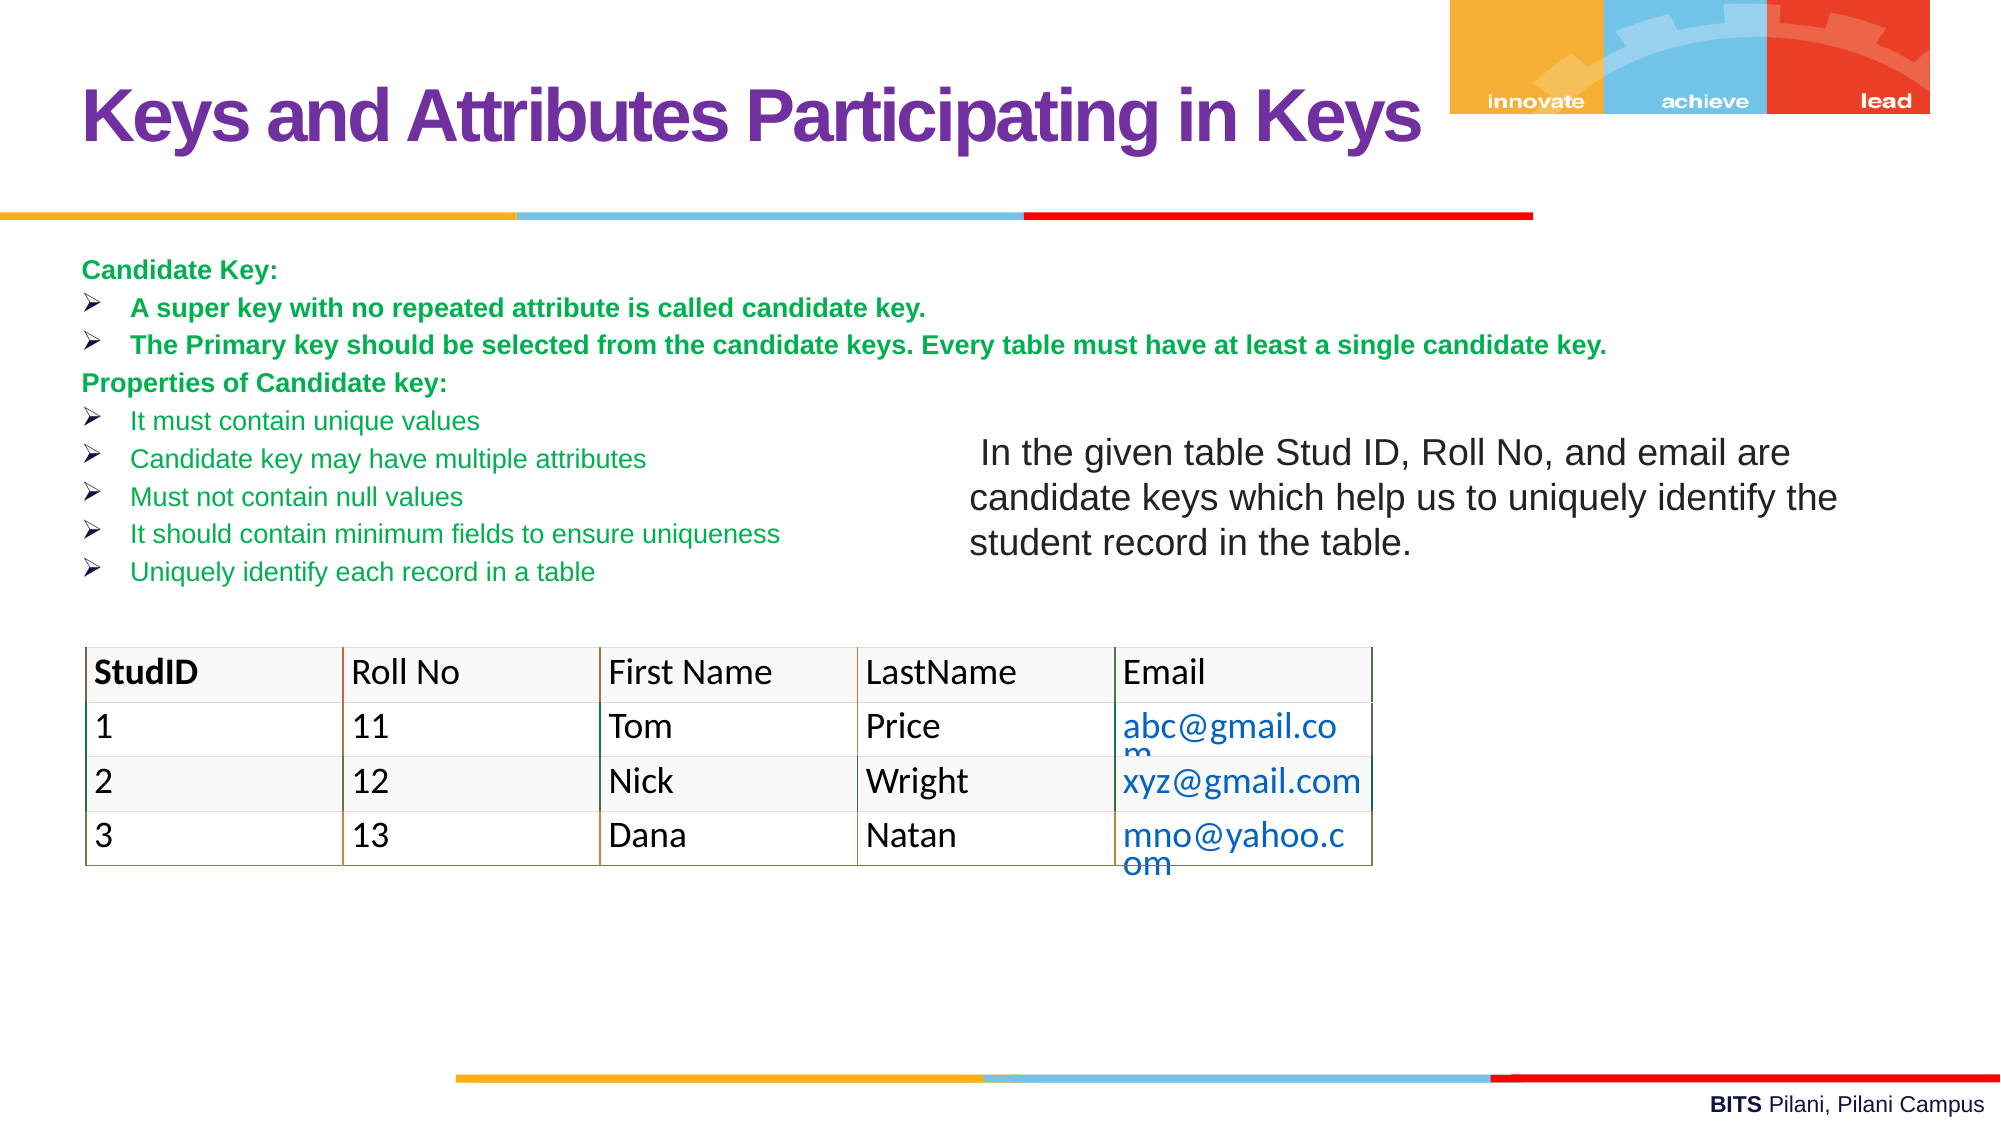

Keys and Attributes Participating in Keys

Candidate Key:
A super key with no repeated attribute is called candidate key.
The Primary key should be selected from the candidate keys. Every table must have at least a single candidate key.
Properties of Candidate key:
It must contain unique values
Candidate key may have multiple attributes
Must not contain null values
It should contain minimum fields to ensure uniqueness
Uniquely identify each record in a table

 In the given table Stud ID, Roll No, and email are candidate keys which help us to uniquely identify the student record in the table.
| StudID | Roll No | First Name | LastName | Email |
| --- | --- | --- | --- | --- |
| 1 | 11 | Tom | Price | abc@gmail.com |
| 2 | 12 | Nick | Wright | xyz@gmail.com |
| 3 | 13 | Dana | Natan | mno@yahoo.com |